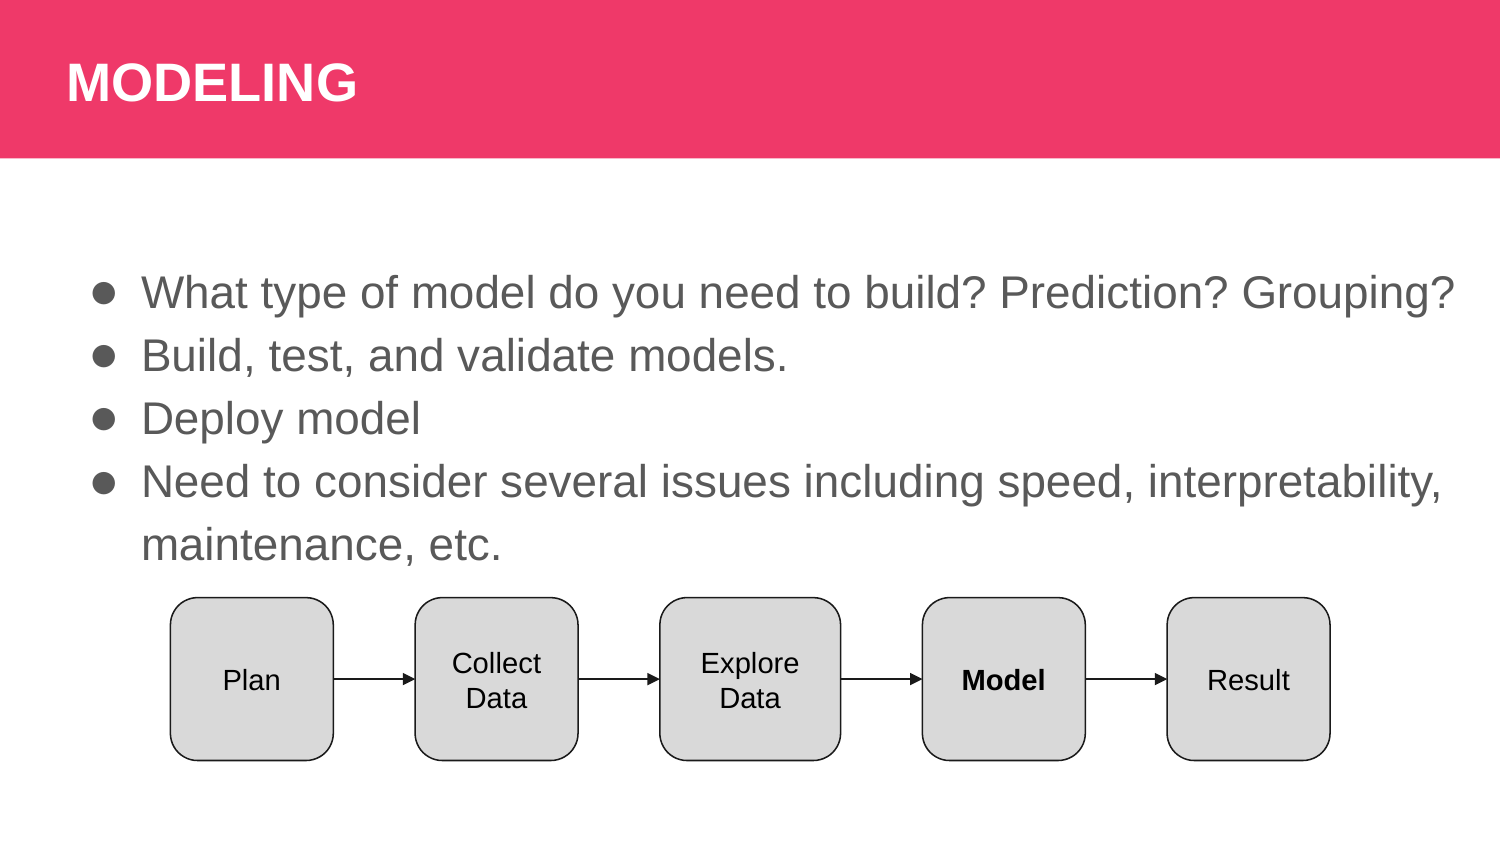

MODELING
What type of model do you need to build? Prediction? Grouping?
Build, test, and validate models.
Deploy model
Need to consider several issues including speed, interpretability, maintenance, etc.
Plan
Collect Data
Explore Data
Model
Result